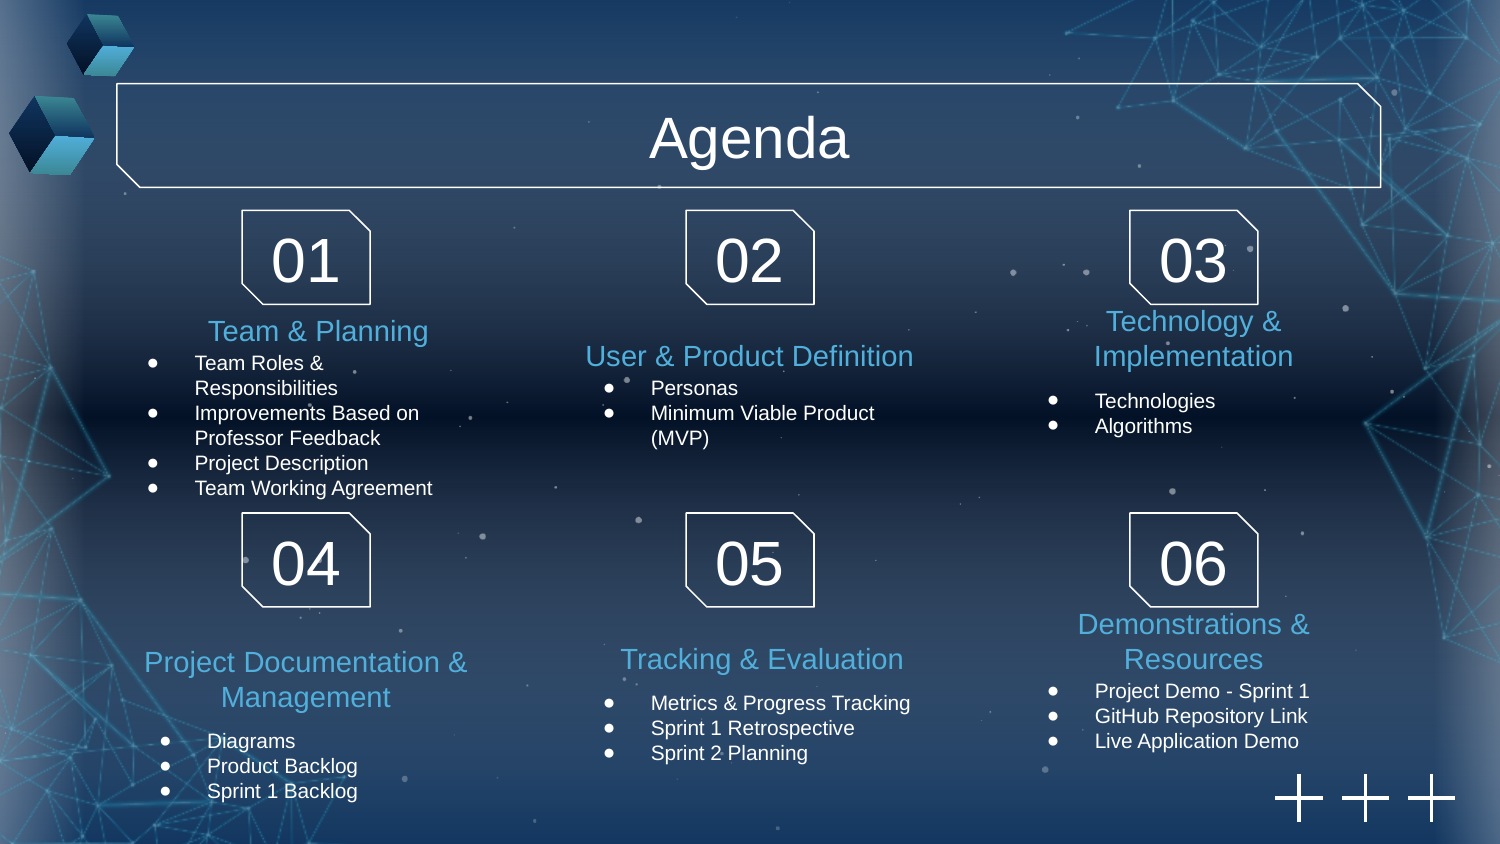

Agenda

01
02
03
# Team & Planning
User & Product Definition
Technology & Implementation
Team Roles & Responsibilities
Improvements Based on Professor Feedback
Project Description
Team Working Agreement

Personas
Minimum Viable Product (MVP)
Technologies
Algorithms

04
05
06
Tracking & Evaluation
Demonstrations & Resources
Project Documentation & Management
Project Demo - Sprint 1
GitHub Repository Link
Live Application Demo

Metrics & Progress Tracking
Sprint 1 Retrospective
Sprint 2 Planning

Diagrams
Product Backlog
Sprint 1 Backlog